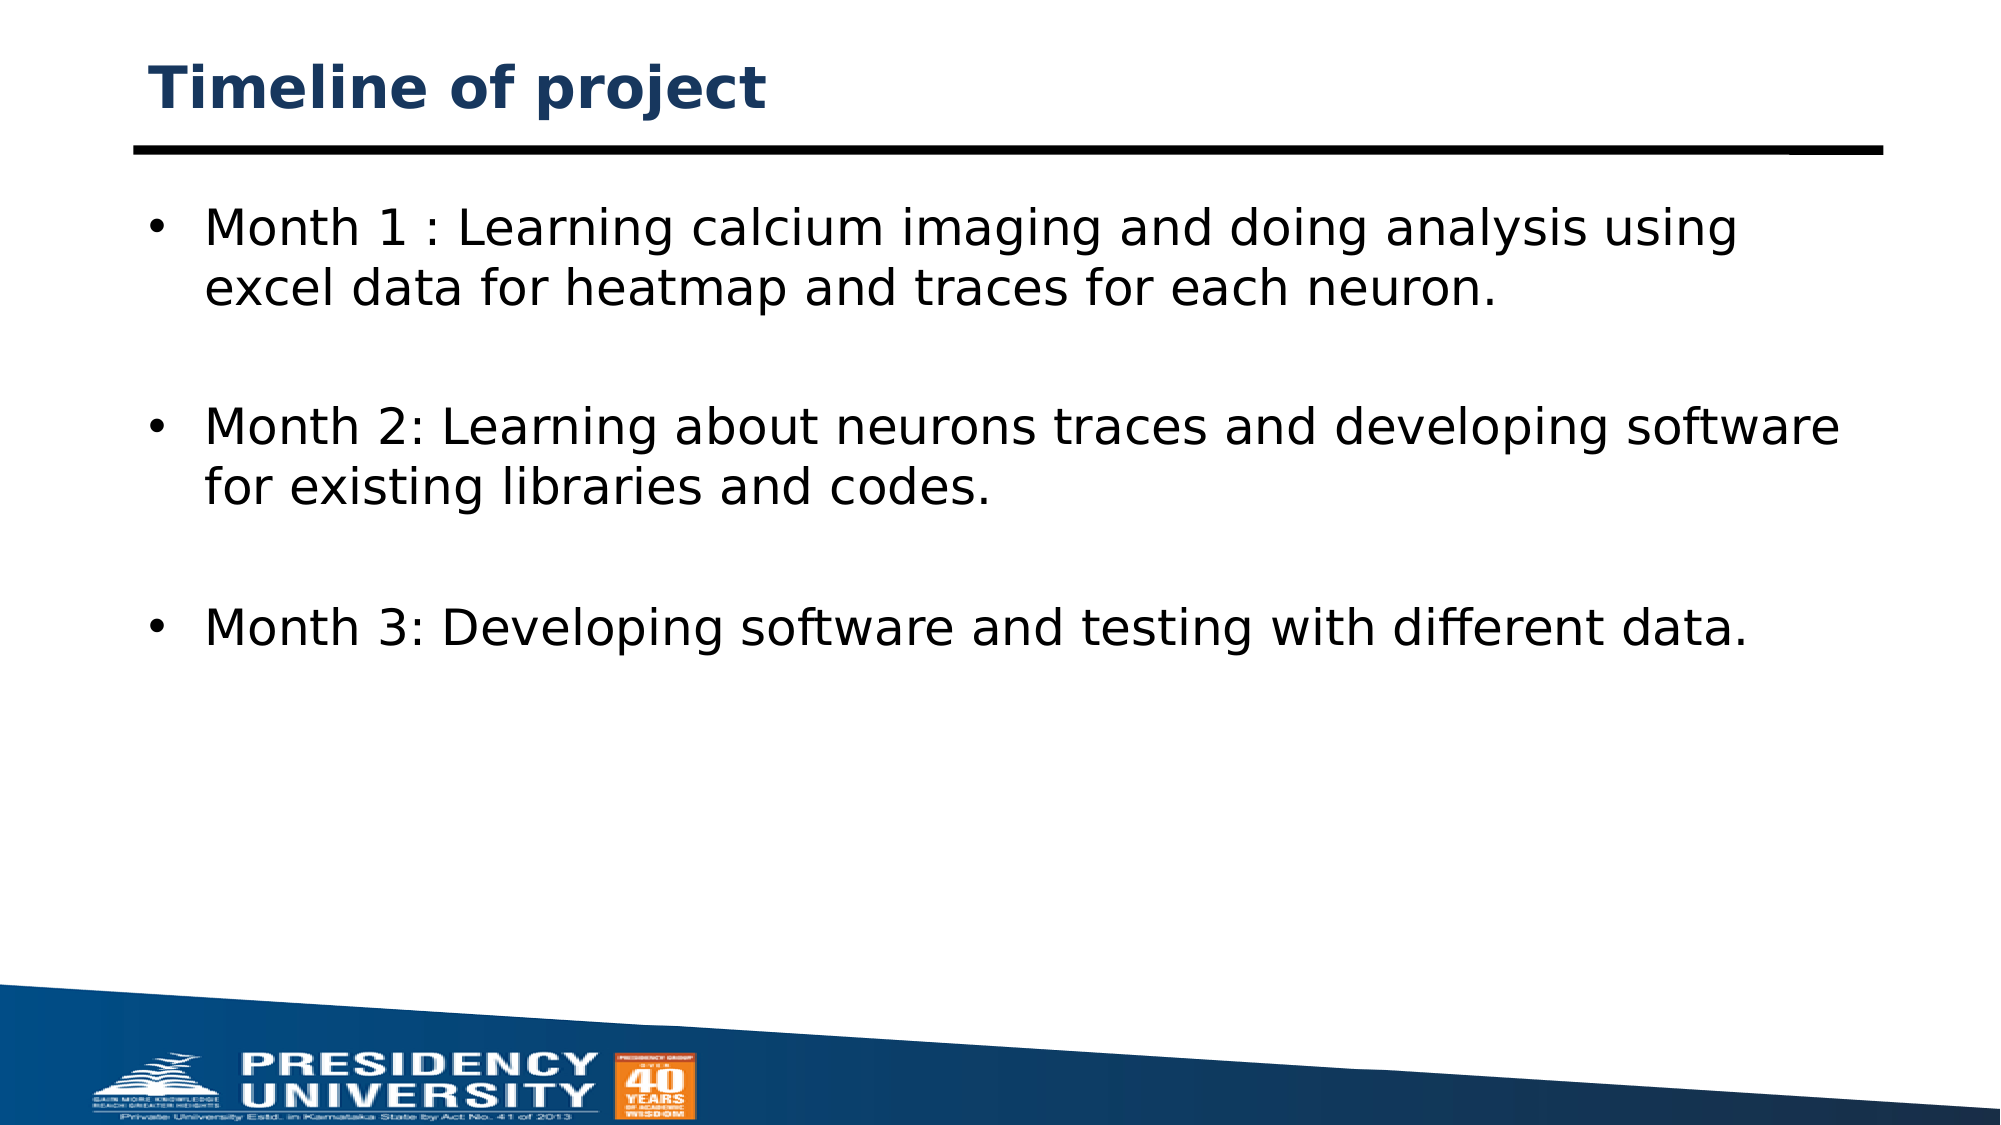

# Timeline of project
Month 1 : Learning calcium imaging and doing analysis using excel data for heatmap and traces for each neuron.

Month 2: Learning about neurons traces and developing software for existing libraries and codes.

Month 3: Developing software and testing with different data.